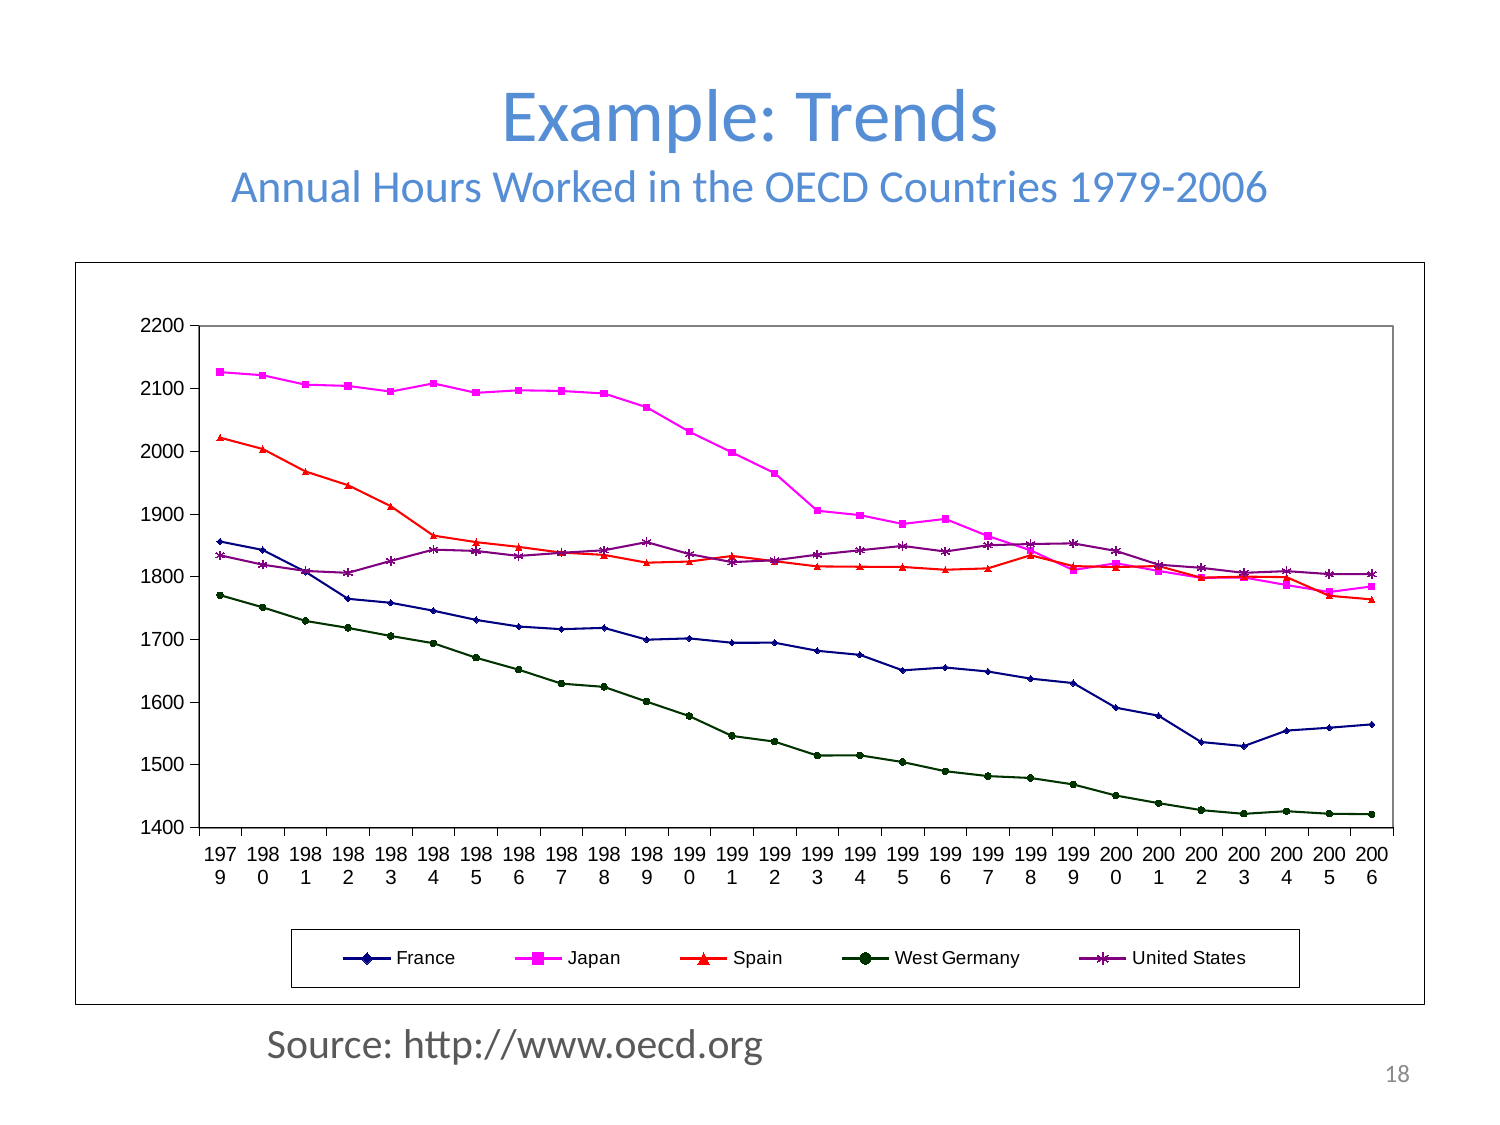

# Example: Trends Annual Hours Worked in the OECD Countries 1979-2006

### Chart

| Category | France | Japan | Spain | West Germany | United States |
|---|---|---|---|---|---|
| 1979 | 1856.0 | 2126.0 | 2021.5 | 1770.4 | 1834.0 |
| 1980 | 1842.45 | 2121.0 | 2003.4 | 1751.0 | 1819.0 |
| 1981 | 1807.8 | 2106.0 | 1967.7 | 1729.4 | 1809.0 |
| 1982 | 1764.6 | 2104.0 | 1945.7 | 1718.2 | 1806.0 |
| 1983 | 1758.3 | 2095.0 | 1912.3 | 1705.3 | 1825.0 |
| 1984 | 1745.7 | 2108.0 | 1865.4 | 1693.7 | 1843.0 |
| 1985 | 1731.0 | 2093.0 | 1855.0 | 1670.6 | 1841.0 |
| 1986 | 1720.45 | 2097.0 | 1847.4 | 1651.6 | 1833.0 |
| 1987 | 1716.2 | 2096.0 | 1838.3 | 1629.4 | 1838.0 |
| 1988 | 1718.3 | 2092.0 | 1834.7 | 1624.2 | 1842.0 |
| 1989 | 1699.4 | 2070.0 | 1822.2 | 1600.7 | 1855.0 |
| 1990 | 1701.5 | 2031.0 | 1823.9 | 1577.6 | 1836.0 |
| 1991 | 1694.45 | 1998.0 | 1833.0 | 1546.0 | 1823.0 |
| 1992 | 1694.6 | 1965.0 | 1824.5 | 1536.9 | 1826.0 |
| 1993 | 1681.7 | 1905.0 | 1816.2 | 1514.7 | 1835.0 |
| 1994 | 1675.17 | 1898.0 | 1815.7 | 1515.1 | 1842.0 |
| 1995 | 1650.6 | 1884.0 | 1815.4 | 1504.4 | 1849.0 |
| 1996 | 1655.1 | 1892.0 | 1810.9 | 1489.8 | 1840.0 |
| 1997 | 1648.7 | 1864.69 | 1813.12 | 1482.0 | 1850.0 |
| 1998 | 1637.4 | 1842.0 | 1834.08 | 1479.0 | 1852.0 |
| 1999 | 1630.2 | 1810.4 | 1816.68 | 1468.6 | 1853.0 |
| 2000 | 1591.0 | 1821.3 | 1815.15 | 1450.9 | 1841.0 |
| 2001 | 1578.2 | 1809.0 | 1816.78 | 1438.8 | 1819.0 |
| 2002 | 1536.3 | 1798.0 | 1798.24 | 1427.7 | 1814.0 |
| 2003 | 1529.8 | 1798.6 | 1799.99 | 1421.8 | 1806.0 |
| 2004 | 1554.5 | 1786.53 | 1799.09 | 1426.0 | 1808.66 |
| 2005 | 1559.0 | 1775.39 | 1769.44 | 1421.9 | 1804.0 |
| 2006 | 1564.4 | 1784.37 | 1763.66 | 1421.2 | 1804.0 |
Source: http://www.oecd.org
18